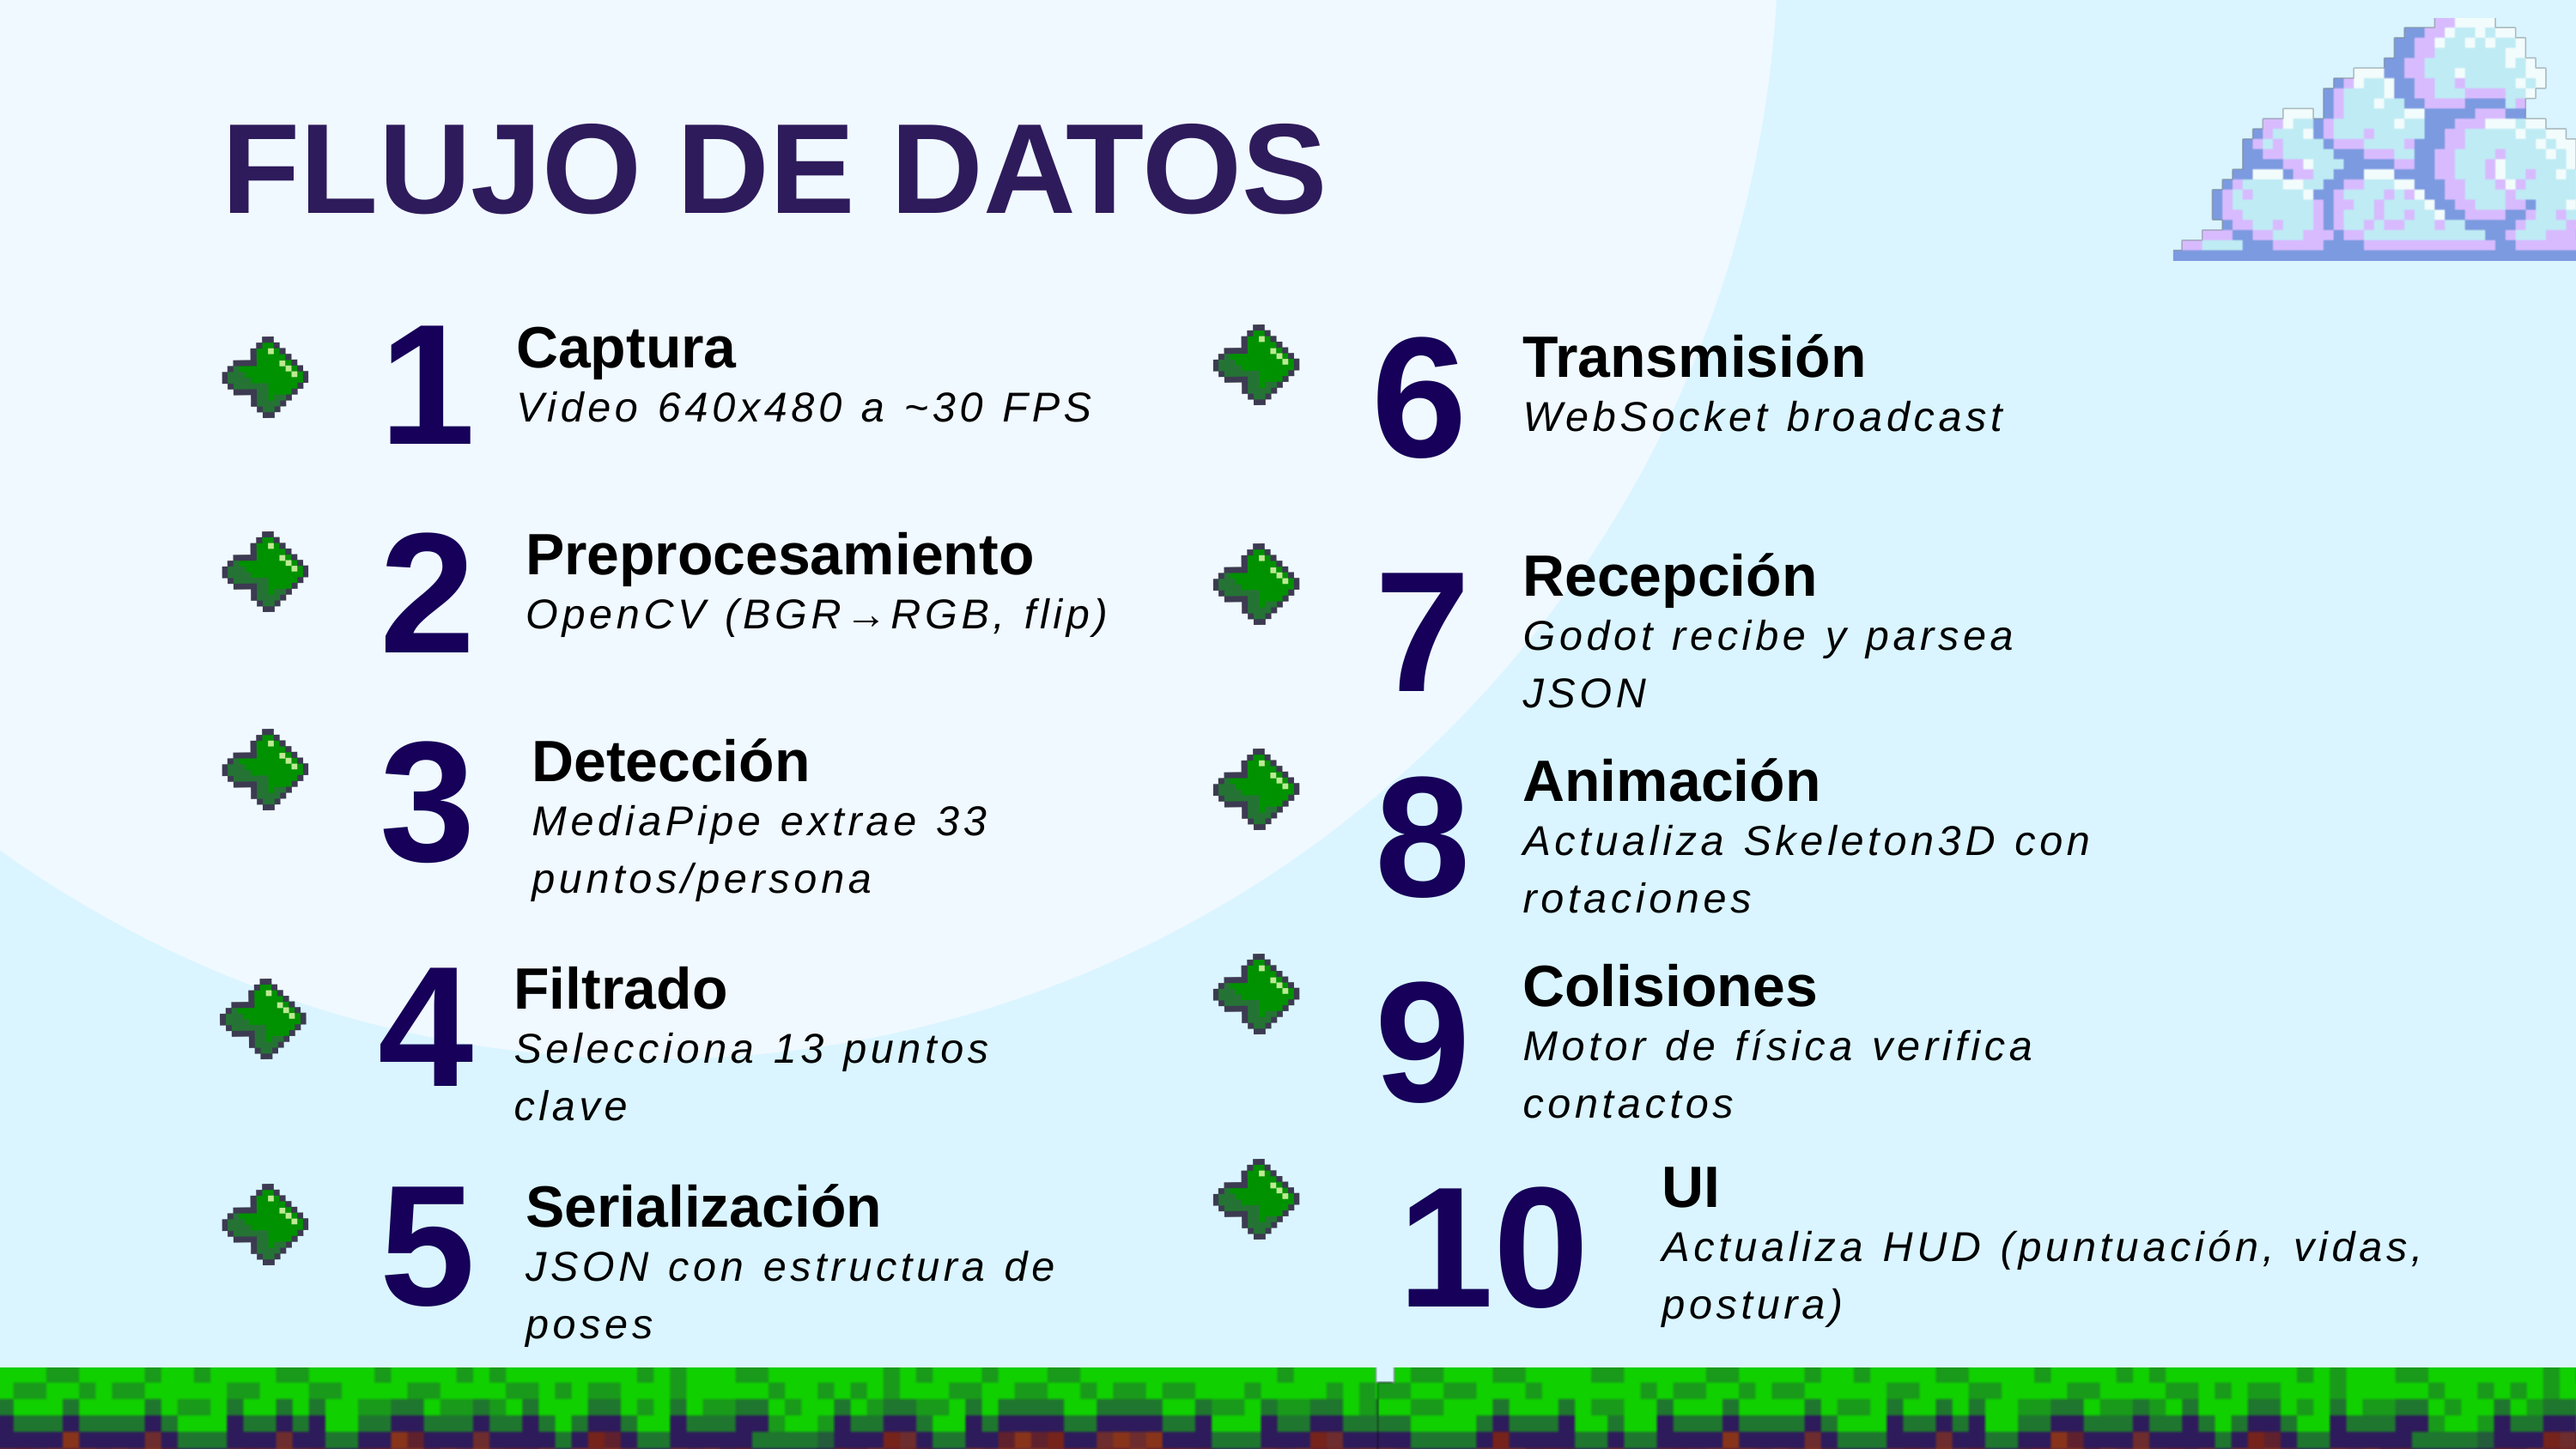

FLUJO DE DATOS

1
6
Captura
Transmisión

Video 640x480 a ~30 FPS
WebSocket broadcast
2
7
Preprocesamiento
Recepción

OpenCV (BGR→RGB, flip)
Godot recibe y parsea JSON

3
8
Detección

Animación

MediaPipe extrae 33 puntos/persona
Actualiza Skeleton3D con rotaciones
4
9
Colisiones
Filtrado

Motor de física verifica contactos

Selecciona 13 puntos clave
5
10
UI
Serialización

Actualiza HUD (puntuación, vidas, postura)
JSON con estructura de poses